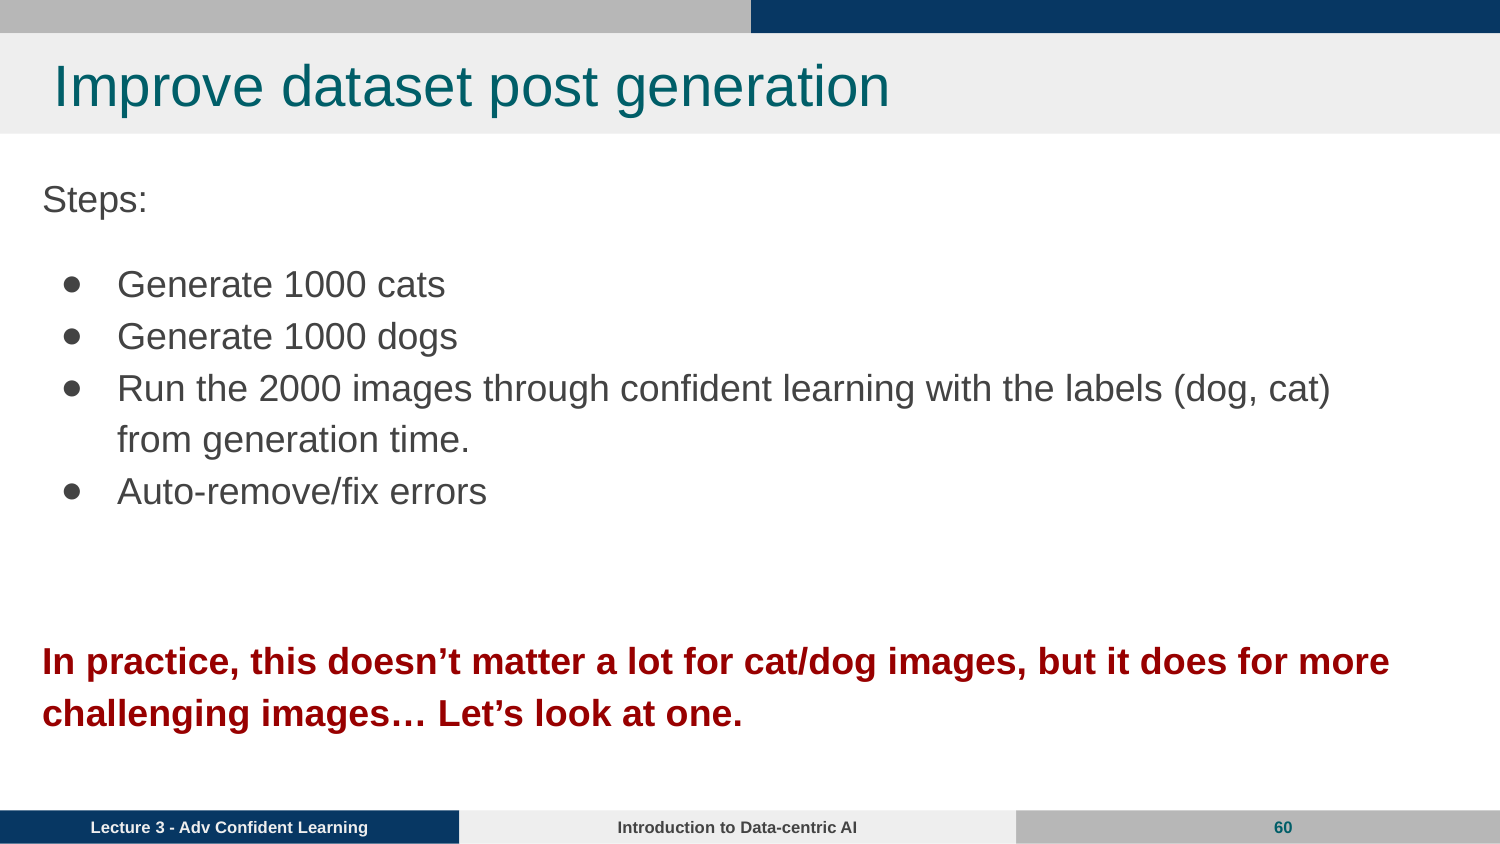

# Improve dataset post generation
Steps:
Generate 1000 cats
Generate 1000 dogs
Run the 2000 images through confident learning with the labels (dog, cat) from generation time.
Auto-remove/fix errors

In practice, this doesn’t matter a lot for cat/dog images, but it does for more challenging images… Let’s look at one.

60